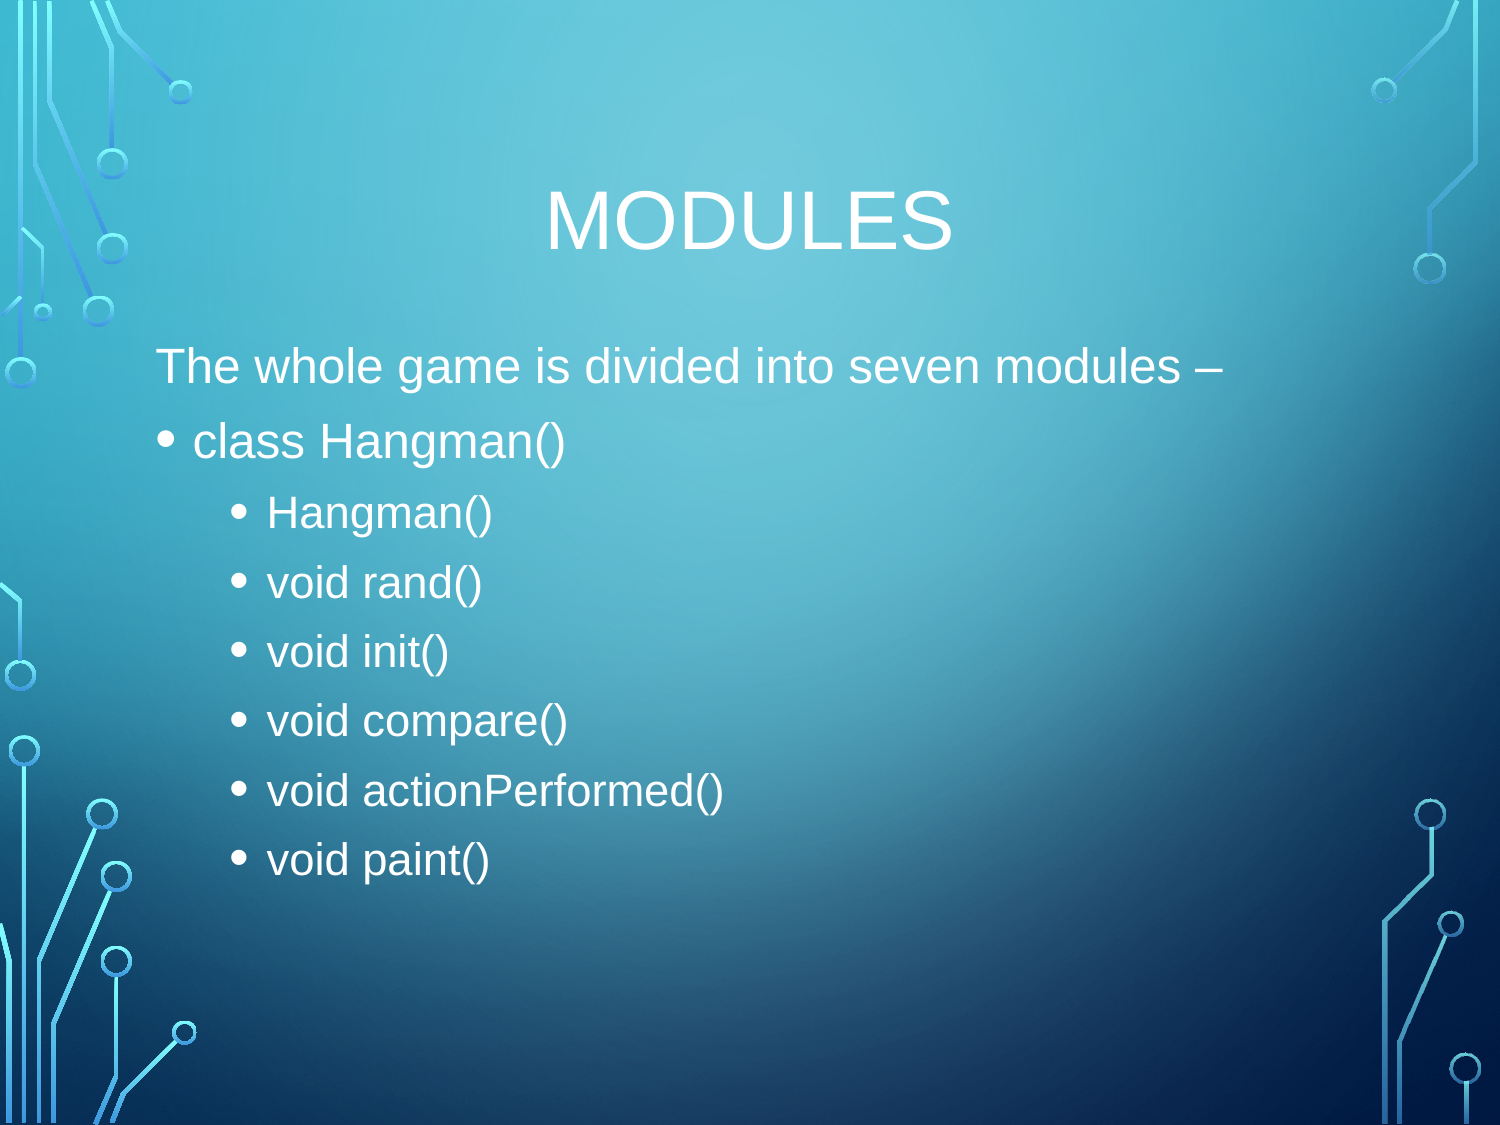

# Modules
The whole game is divided into seven modules –
class Hangman()
Hangman()
void rand()
void init()
void compare()
void actionPerformed()
void paint()
8